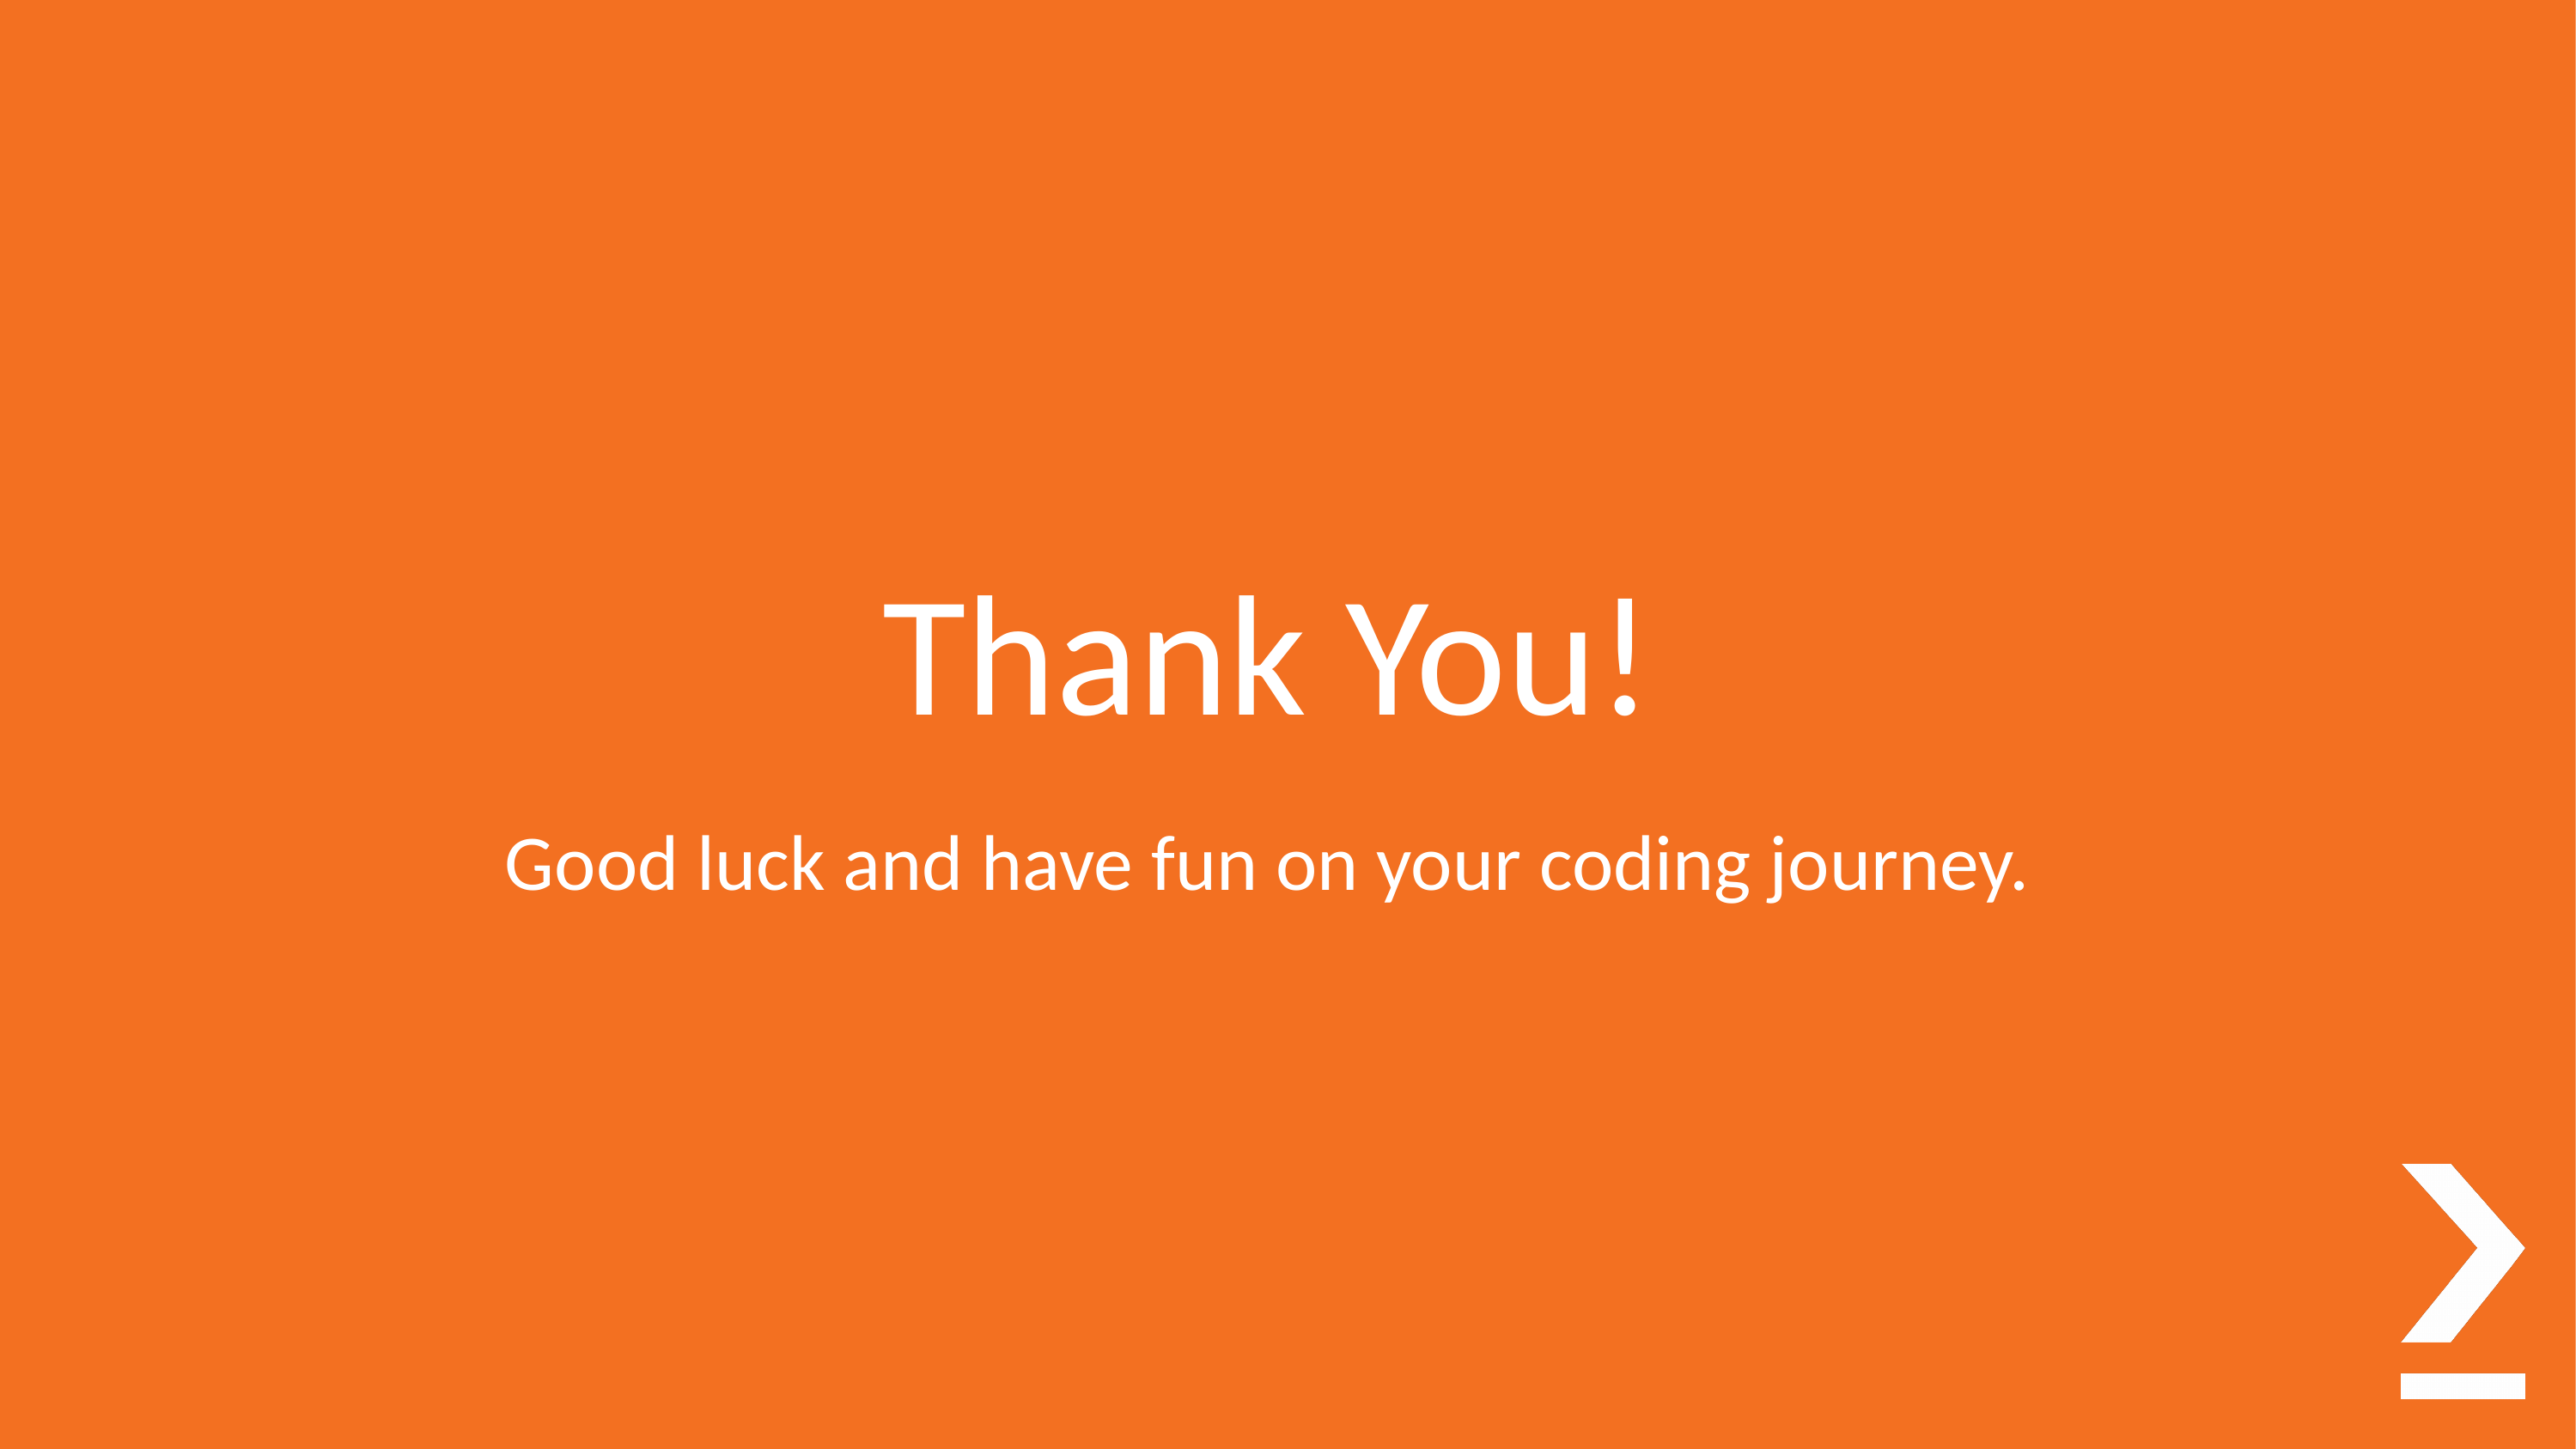

# Thank You!
Good luck and have fun on your coding journey.